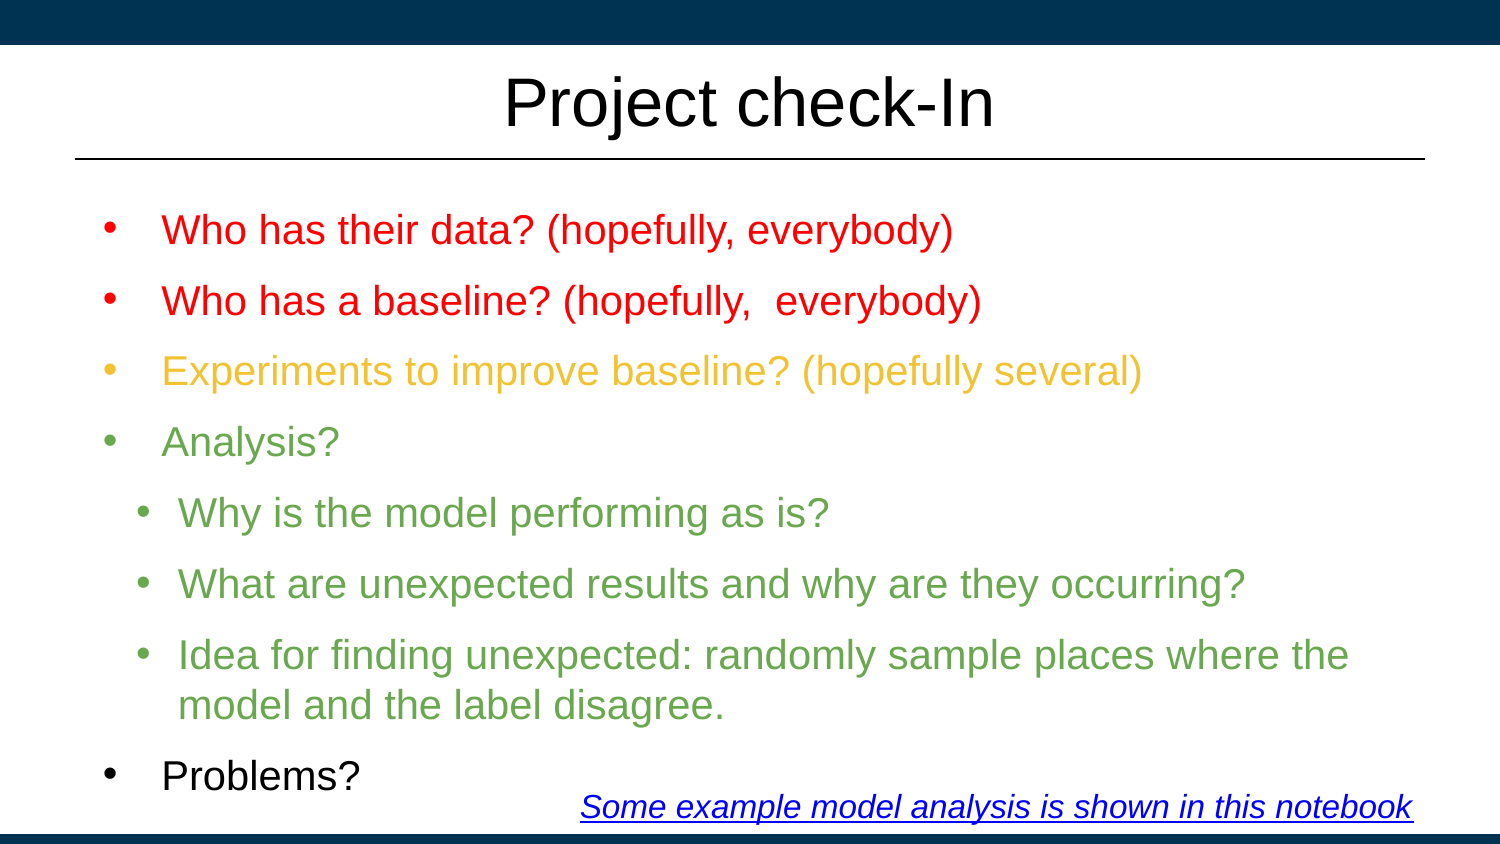

# Project check-In
Who has their data? (hopefully, everybody)
Who has a baseline? (hopefully,  everybody)
Experiments to improve baseline? (hopefully several)
Analysis?
Why is the model performing as is?
What are unexpected results and why are they occurring?
Idea for finding unexpected: randomly sample places where the model and the label disagree.
Problems?

Some example model analysis is shown in this notebook